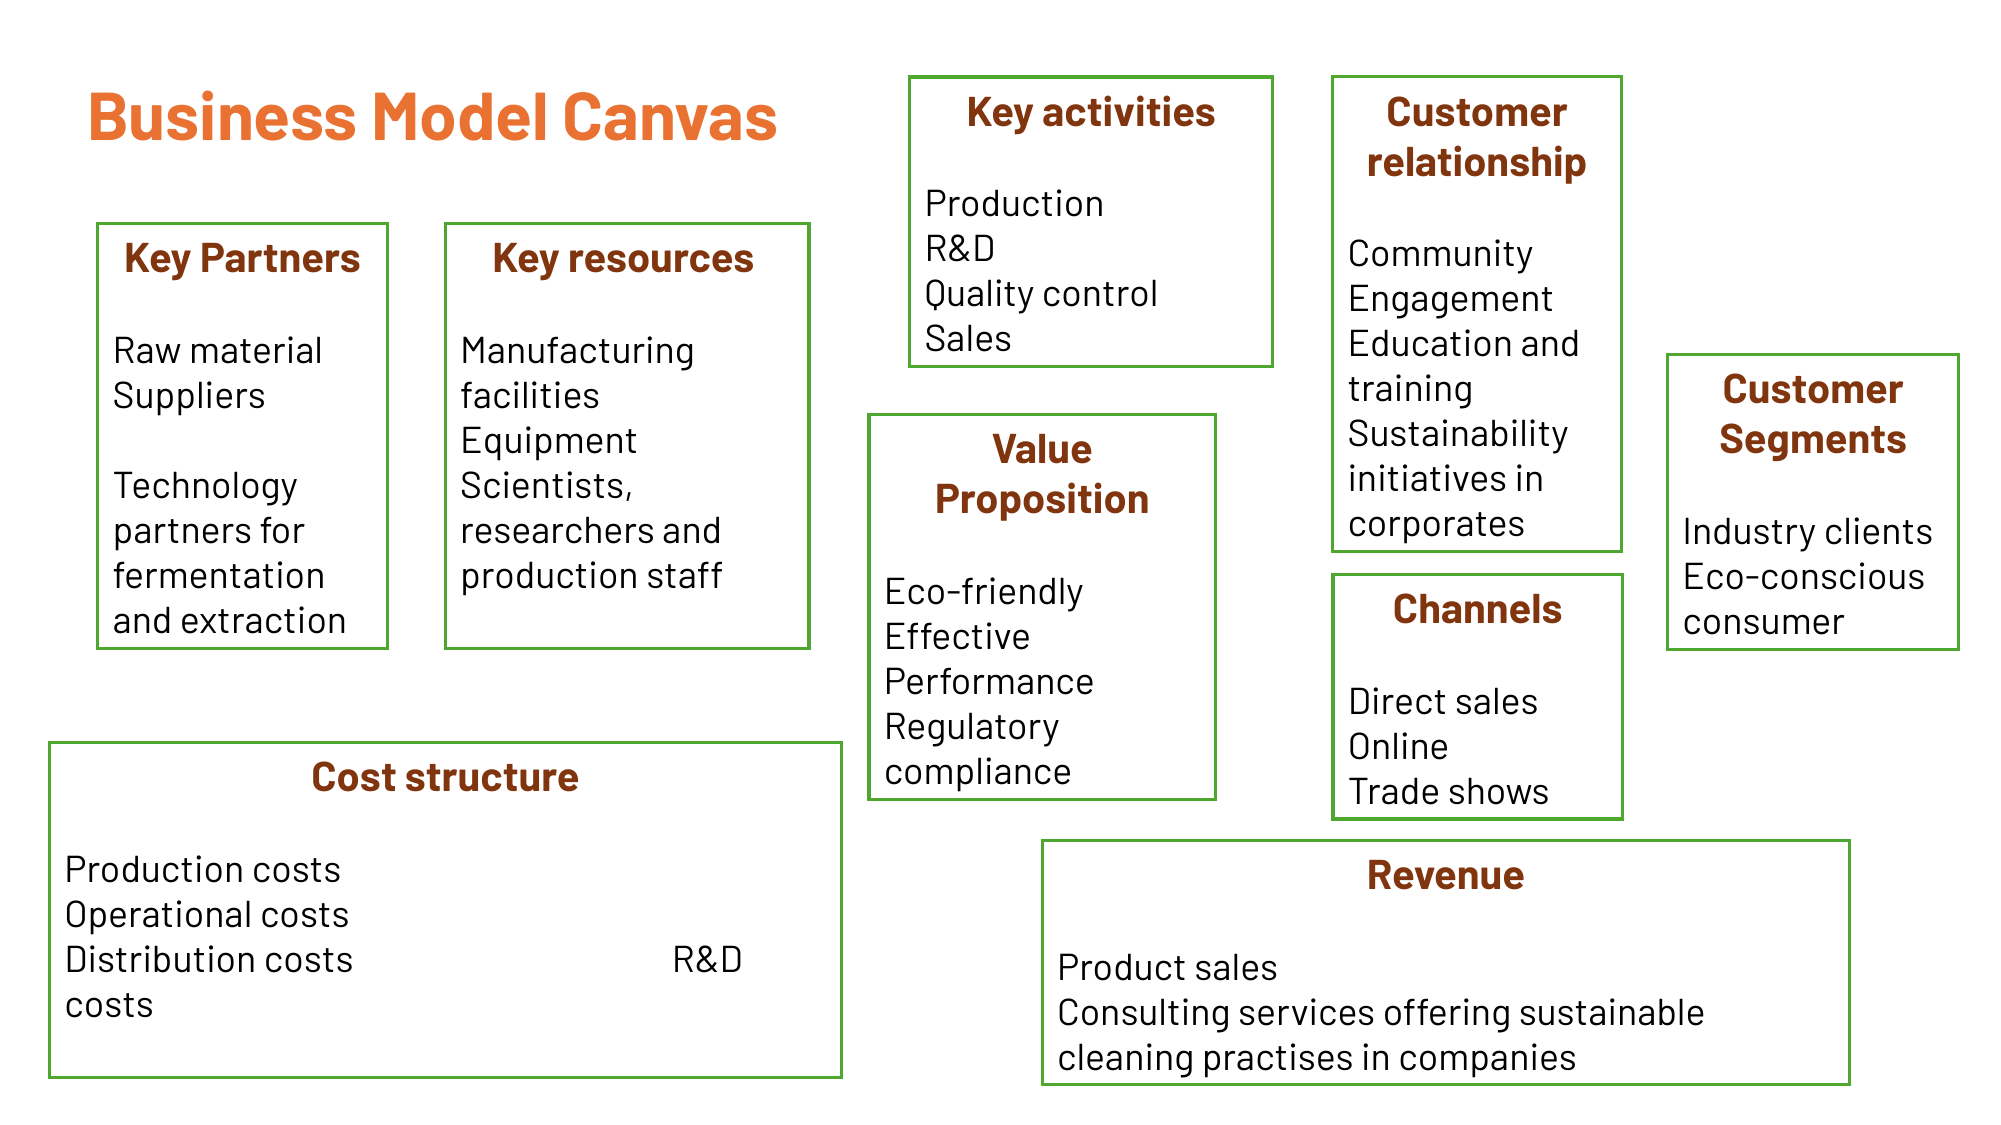

Business Model Canvas
Key activities

Production
R&D
Quality control
Sales
Customer relationship

Community Engagement
Education and training
Sustainability initiatives in corporates
Key resources

Manufacturing facilities
Equipment
Scientists, researchers and production staff

Key Partners

Raw material Suppliers

Technology partners for fermentation and extraction
Customer Segments

Industry clients
Eco-conscious consumer
Value Proposition

Eco-friendly
Effective Performance
Regulatory compliance
Channels

Direct sales
Online
Trade shows
Cost structure

Production costs        		 Operational costs
Distribution costs			 R&D costs

Revenue

Product sales
Consulting services offering sustainable cleaning practises in companies